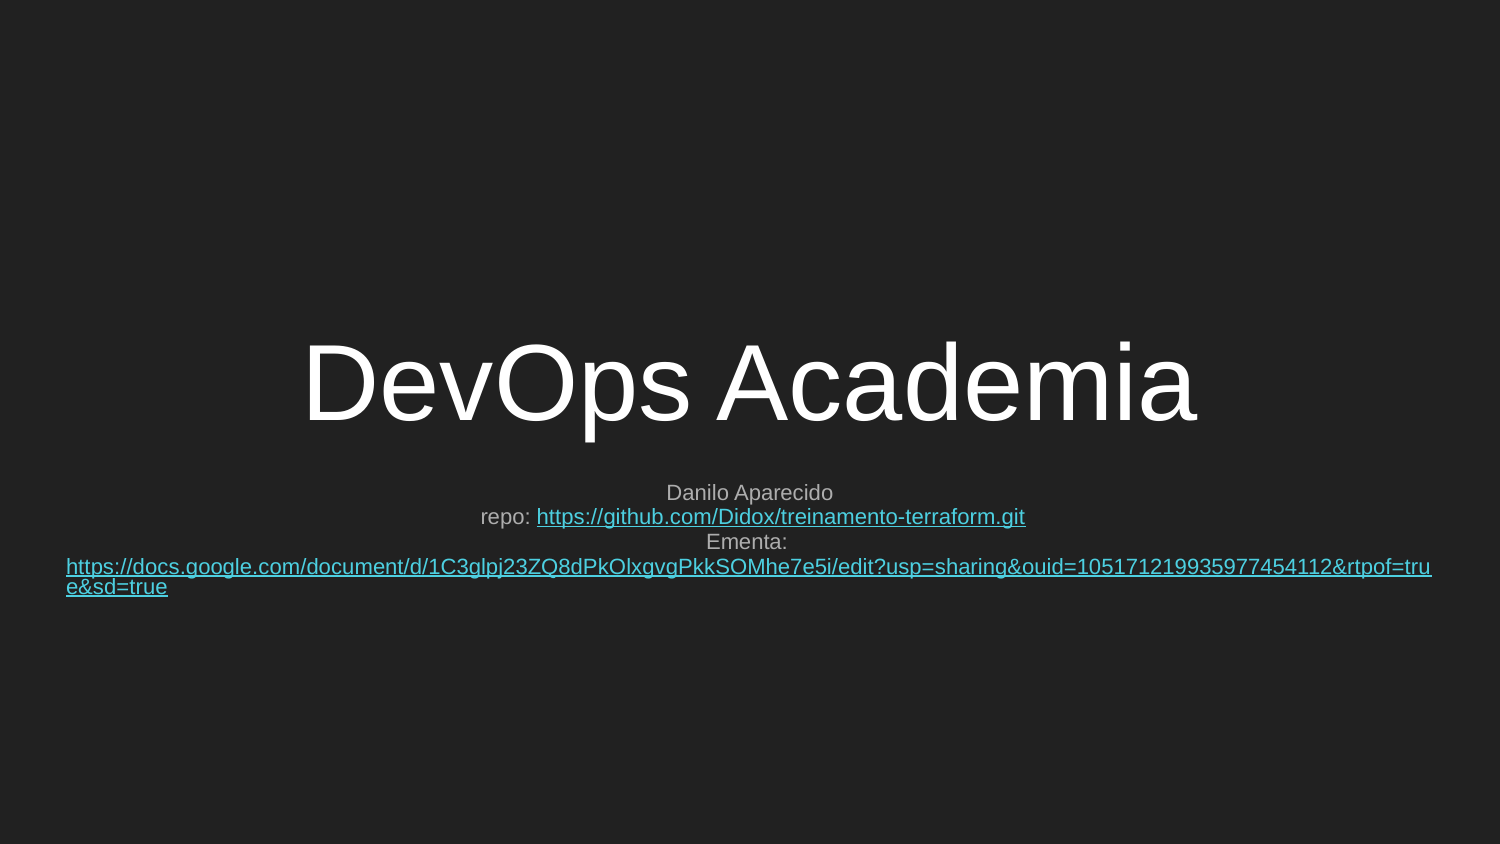

# DevOps Academia
Danilo Aparecido
repo: https://github.com/Didox/treinamento-terraform.git
Ementa: https://docs.google.com/document/d/1C3glpj23ZQ8dPkOlxgvgPkkSOMhe7e5i/edit?usp=sharing&ouid=105171219935977454112&rtpof=true&sd=true